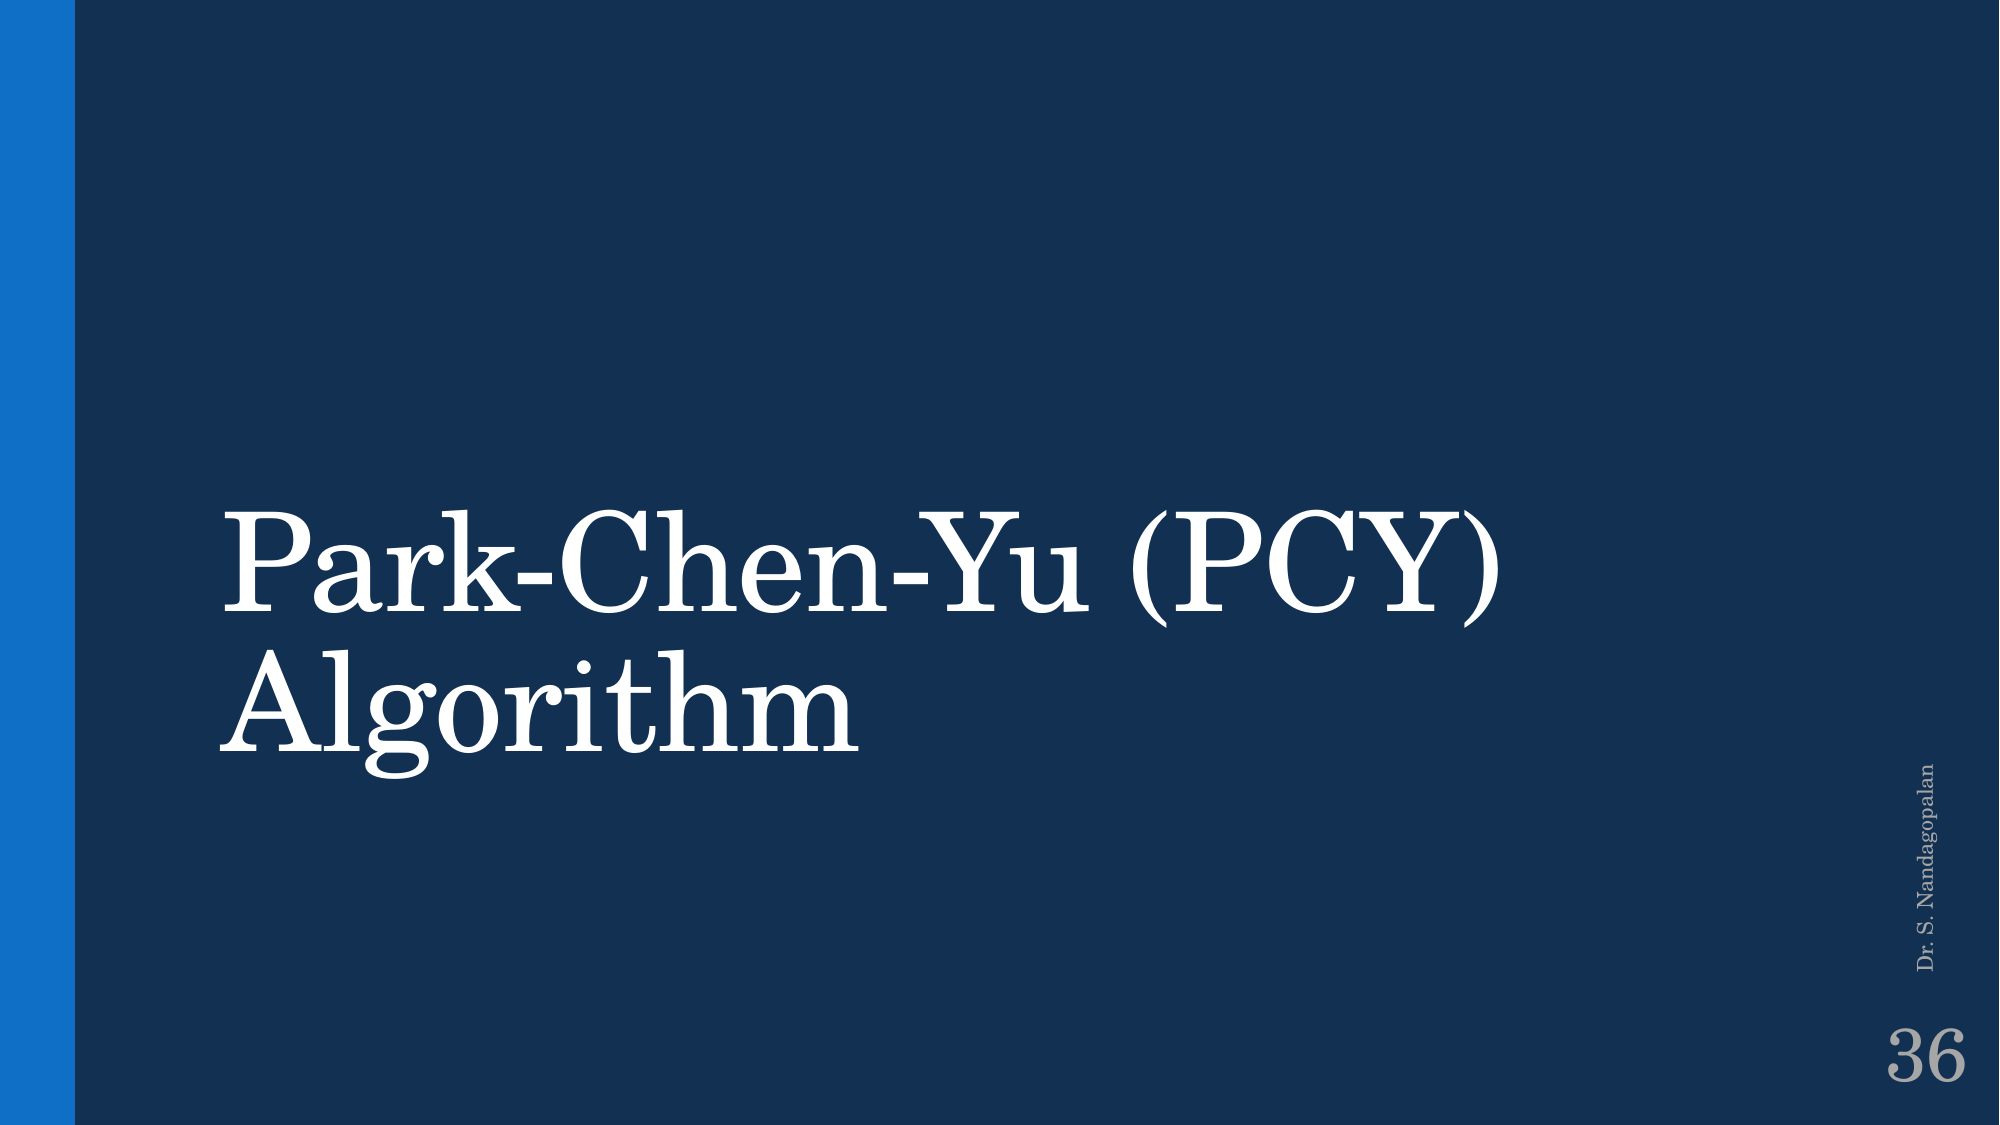

# Park-Chen-Yu (PCY) Algorithm
Dr. S. Nandagopalan

36